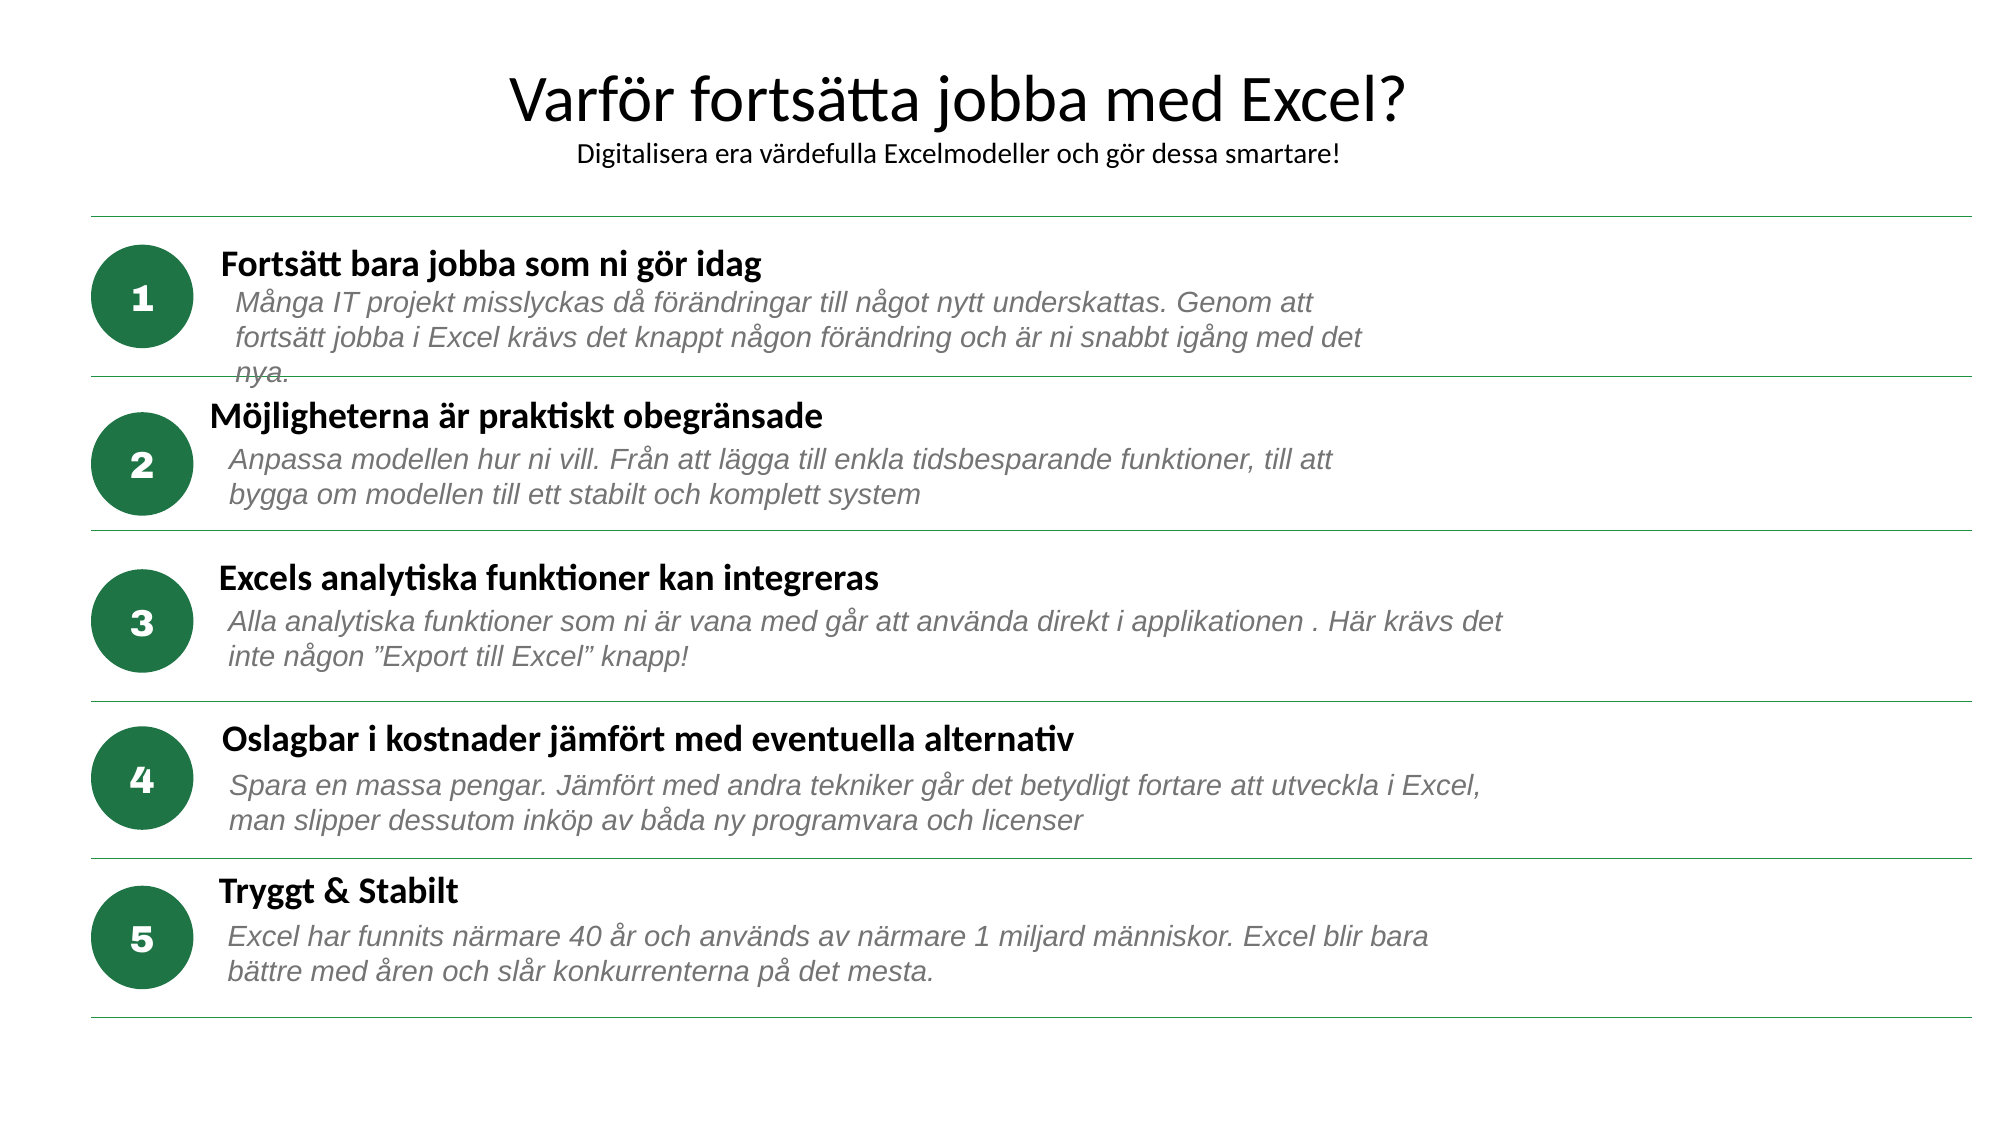

Varför fortsätta jobba med Excel?
Digitalisera era värdefulla Excelmodeller och gör dessa smartare!
Fortsätt bara jobba som ni gör idag
1
Många IT projekt misslyckas då förändringar till något nytt underskattas. Genom att fortsätt jobba i Excel krävs det knappt någon förändring och är ni snabbt igång med det nya.
Möjligheterna är praktiskt obegränsade
2
Anpassa modellen hur ni vill. Från att lägga till enkla tidsbesparande funktioner, till att bygga om modellen till ett stabilt och komplett system
Excels analytiska funktioner kan integreras
3
Alla analytiska funktioner som ni är vana med går att använda direkt i applikationen . Här krävs det inte någon ”Export till Excel” knapp!
Oslagbar i kostnader jämfört med eventuella alternativ
4
Spara en massa pengar. Jämfört med andra tekniker går det betydligt fortare att utveckla i Excel, man slipper dessutom inköp av båda ny programvara och licenser
Tryggt & Stabilt
5
Excel har funnits närmare 40 år och används av närmare 1 miljard människor. Excel blir bara bättre med åren och slår konkurrenterna på det mesta.